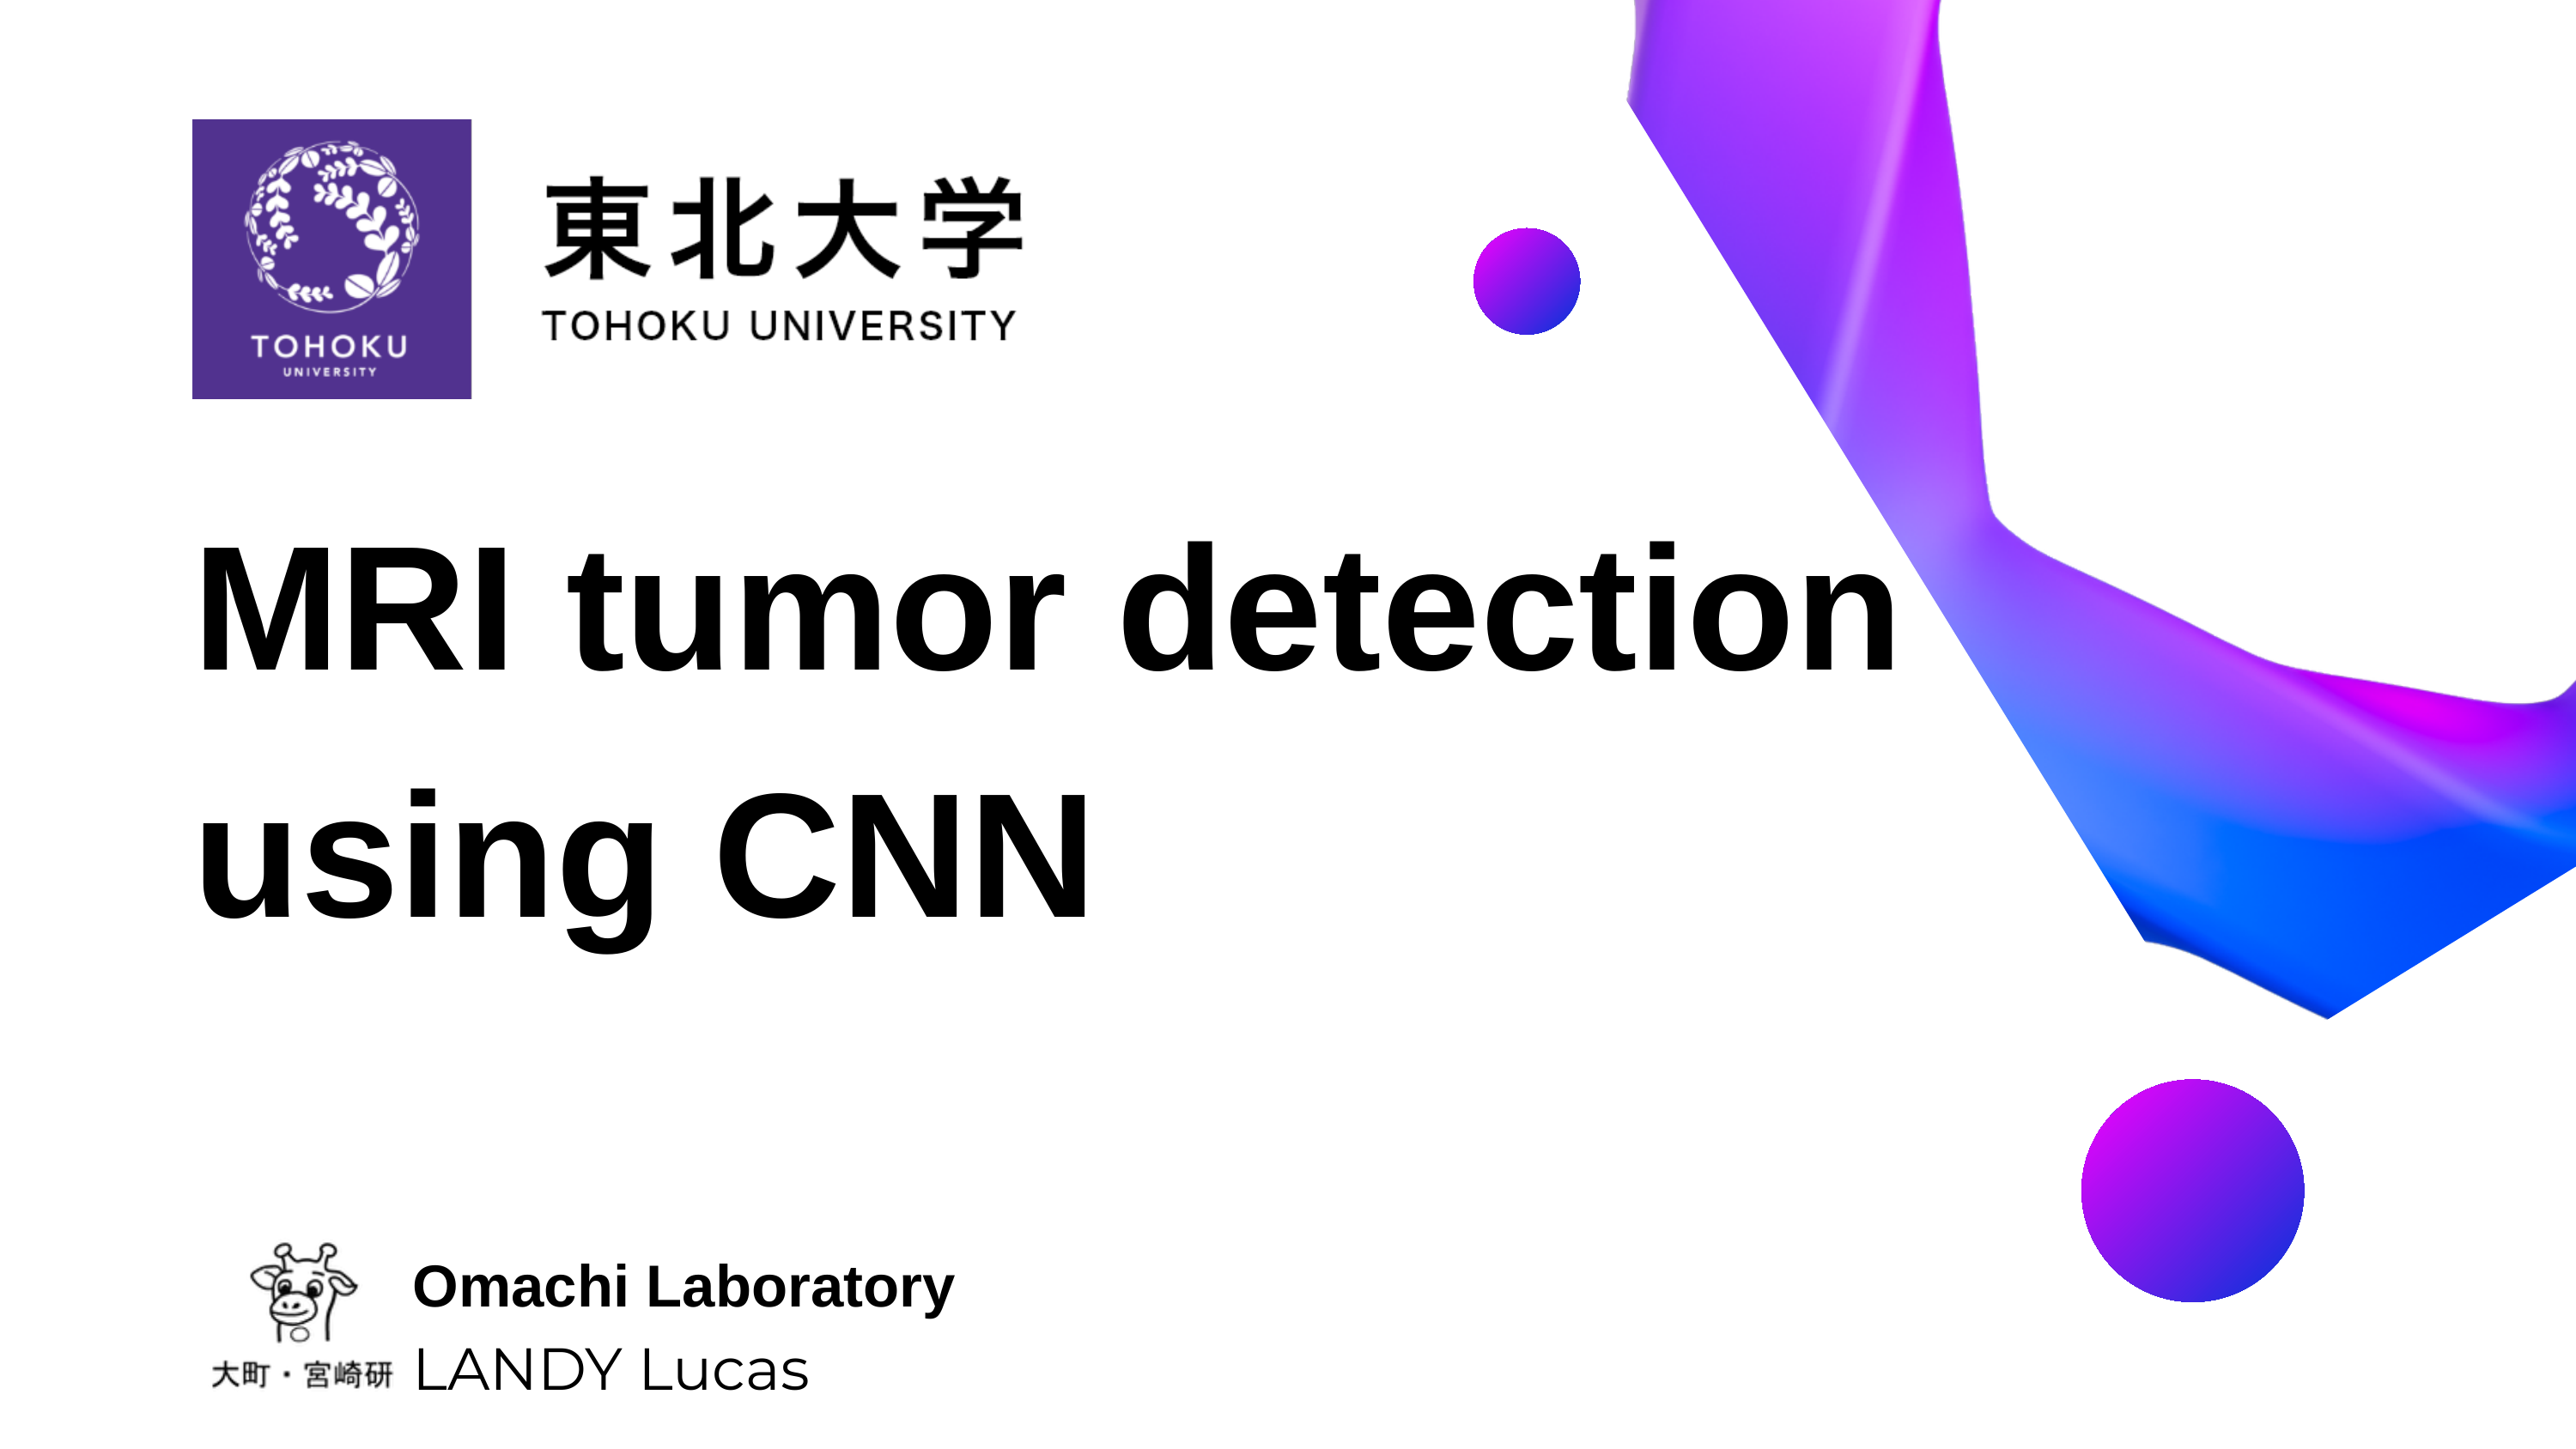

MRI tumor detection using CNN

Omachi Laboratory
LANDY Lucas